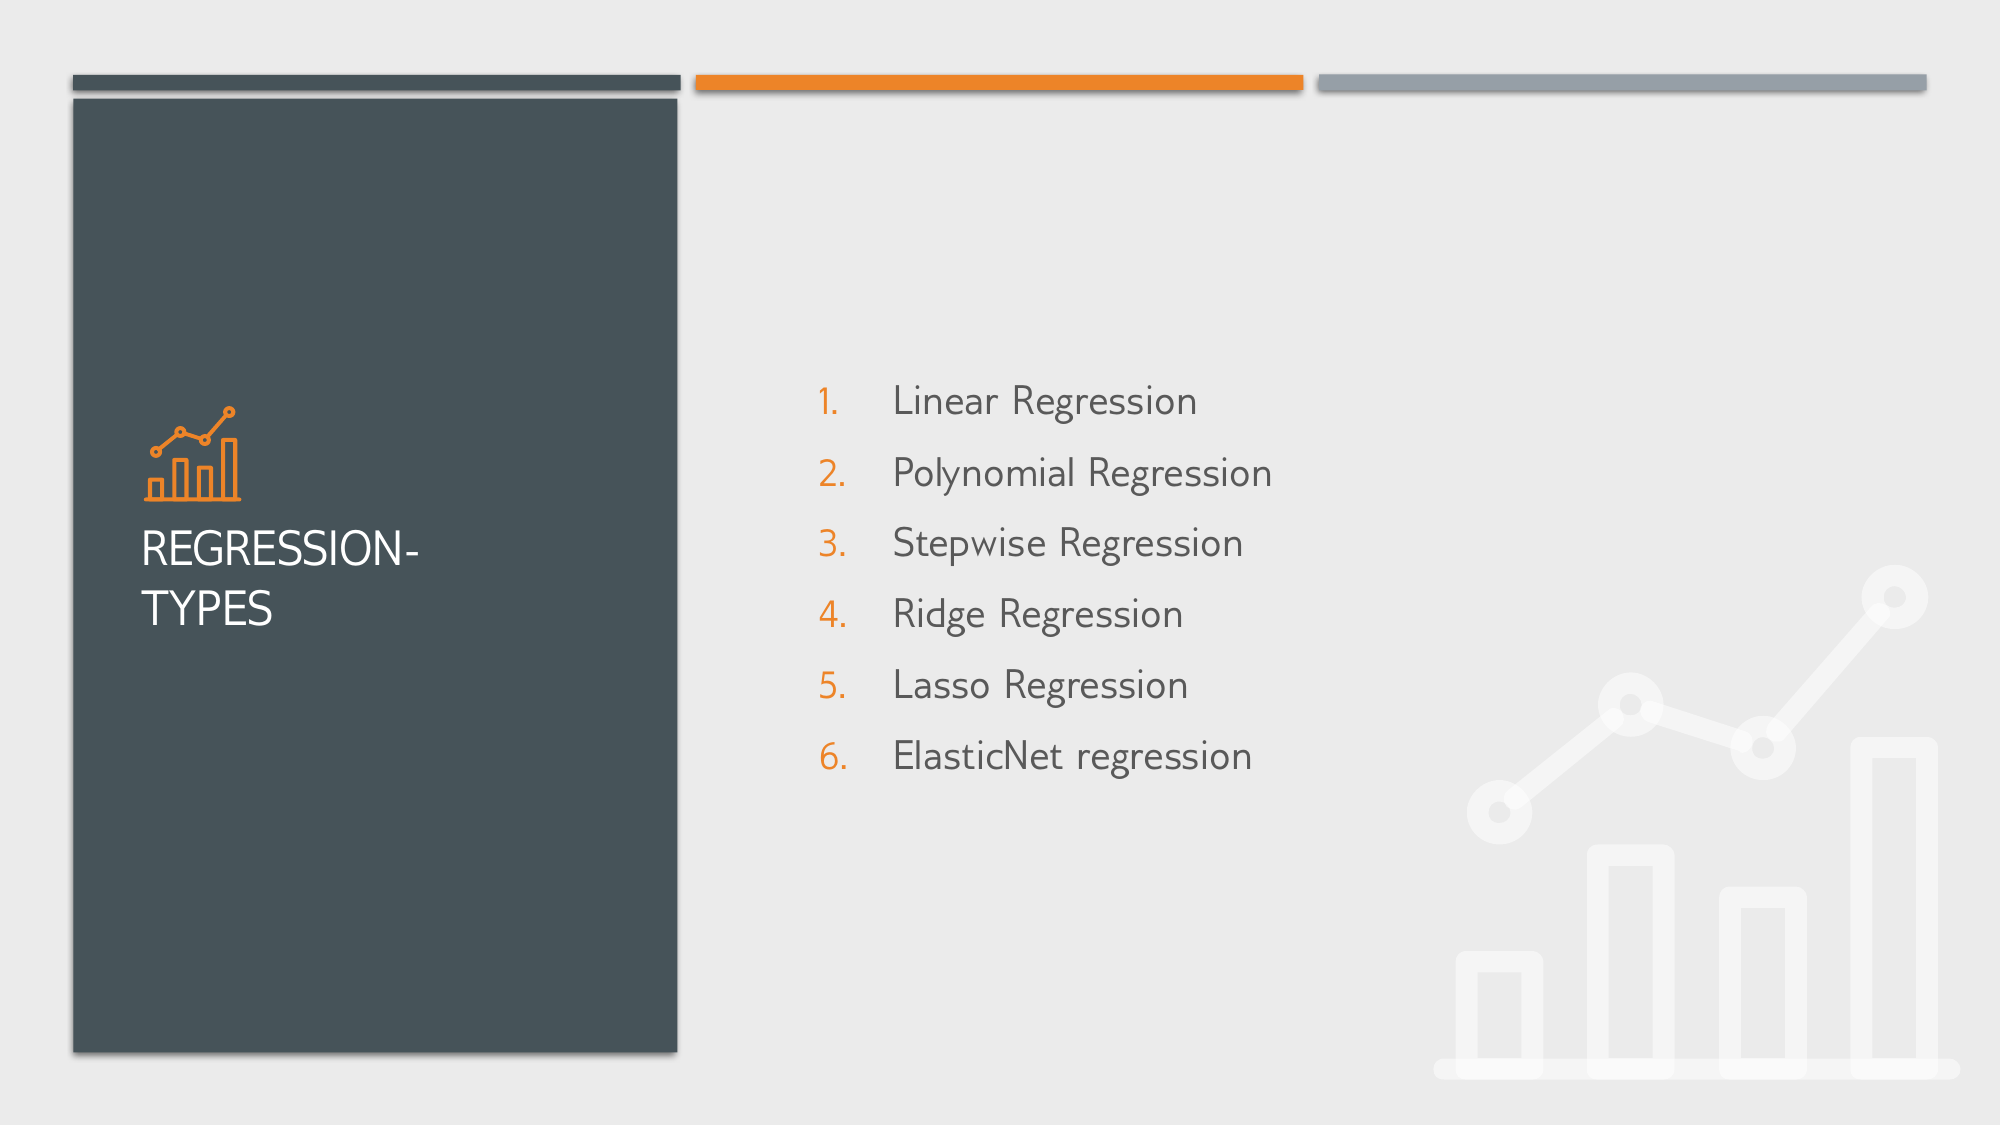

Linear Regression
Polynomial Regression
Stepwise Regression
Ridge Regression
Lasso Regression
ElasticNet regression

# Regression- Types